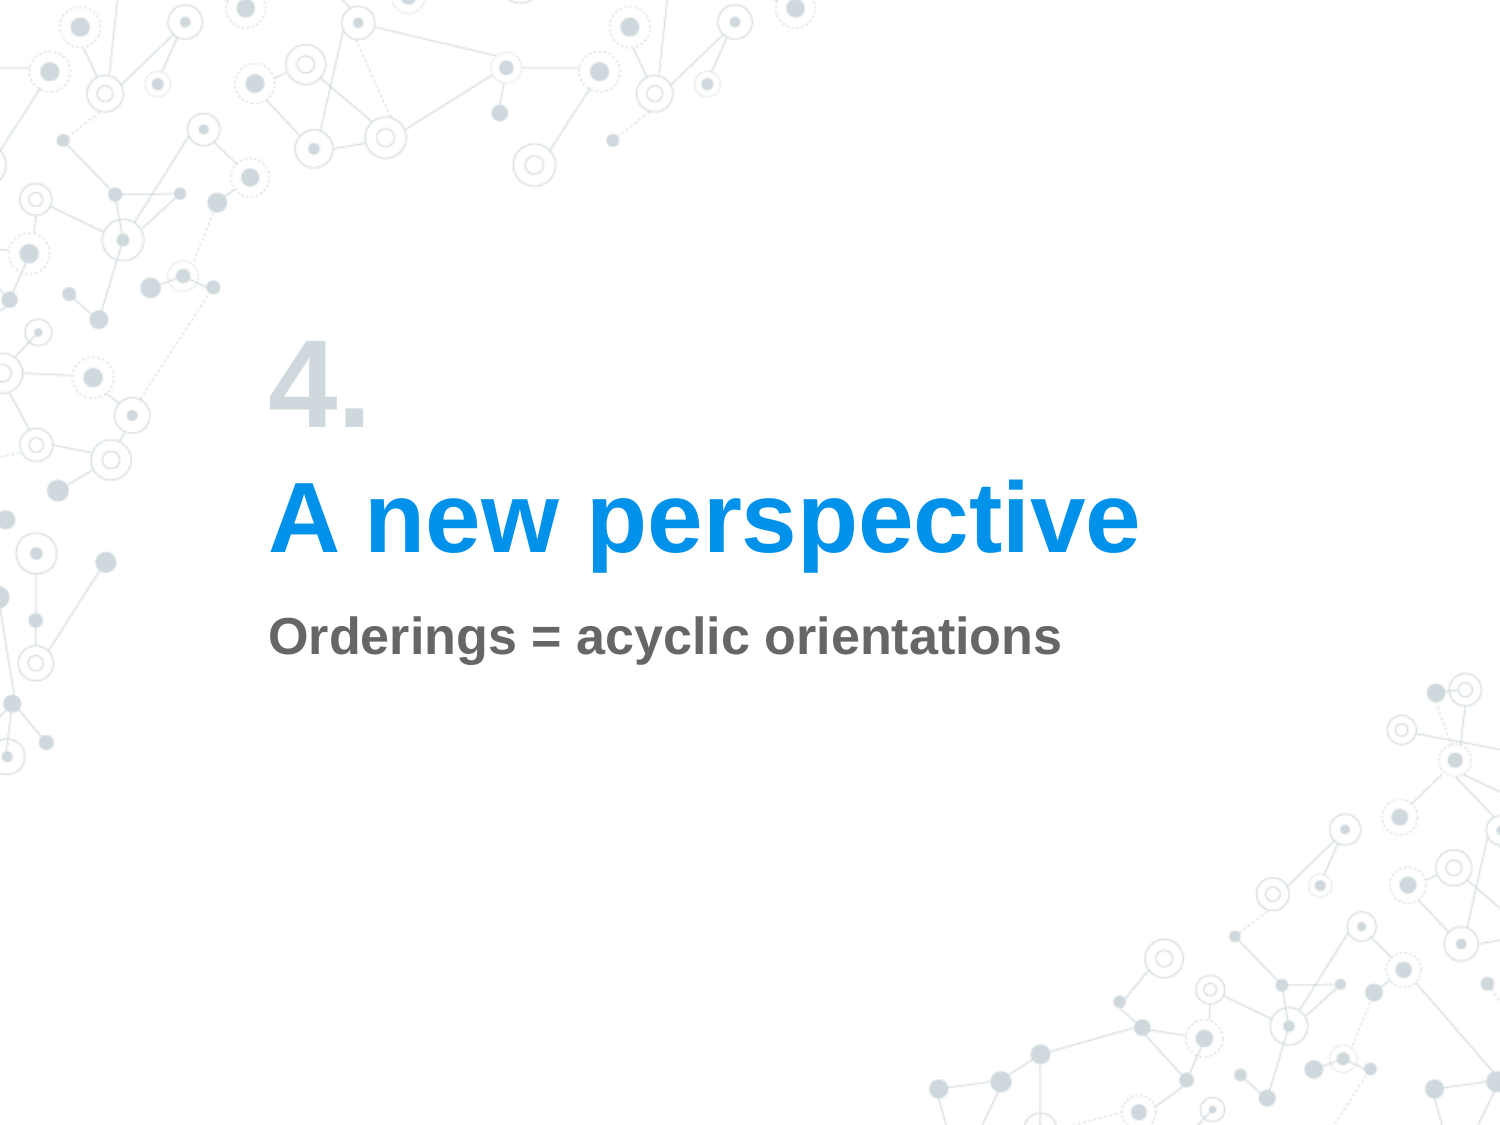

# 4.
A new perspective
Orderings = acyclic orientations